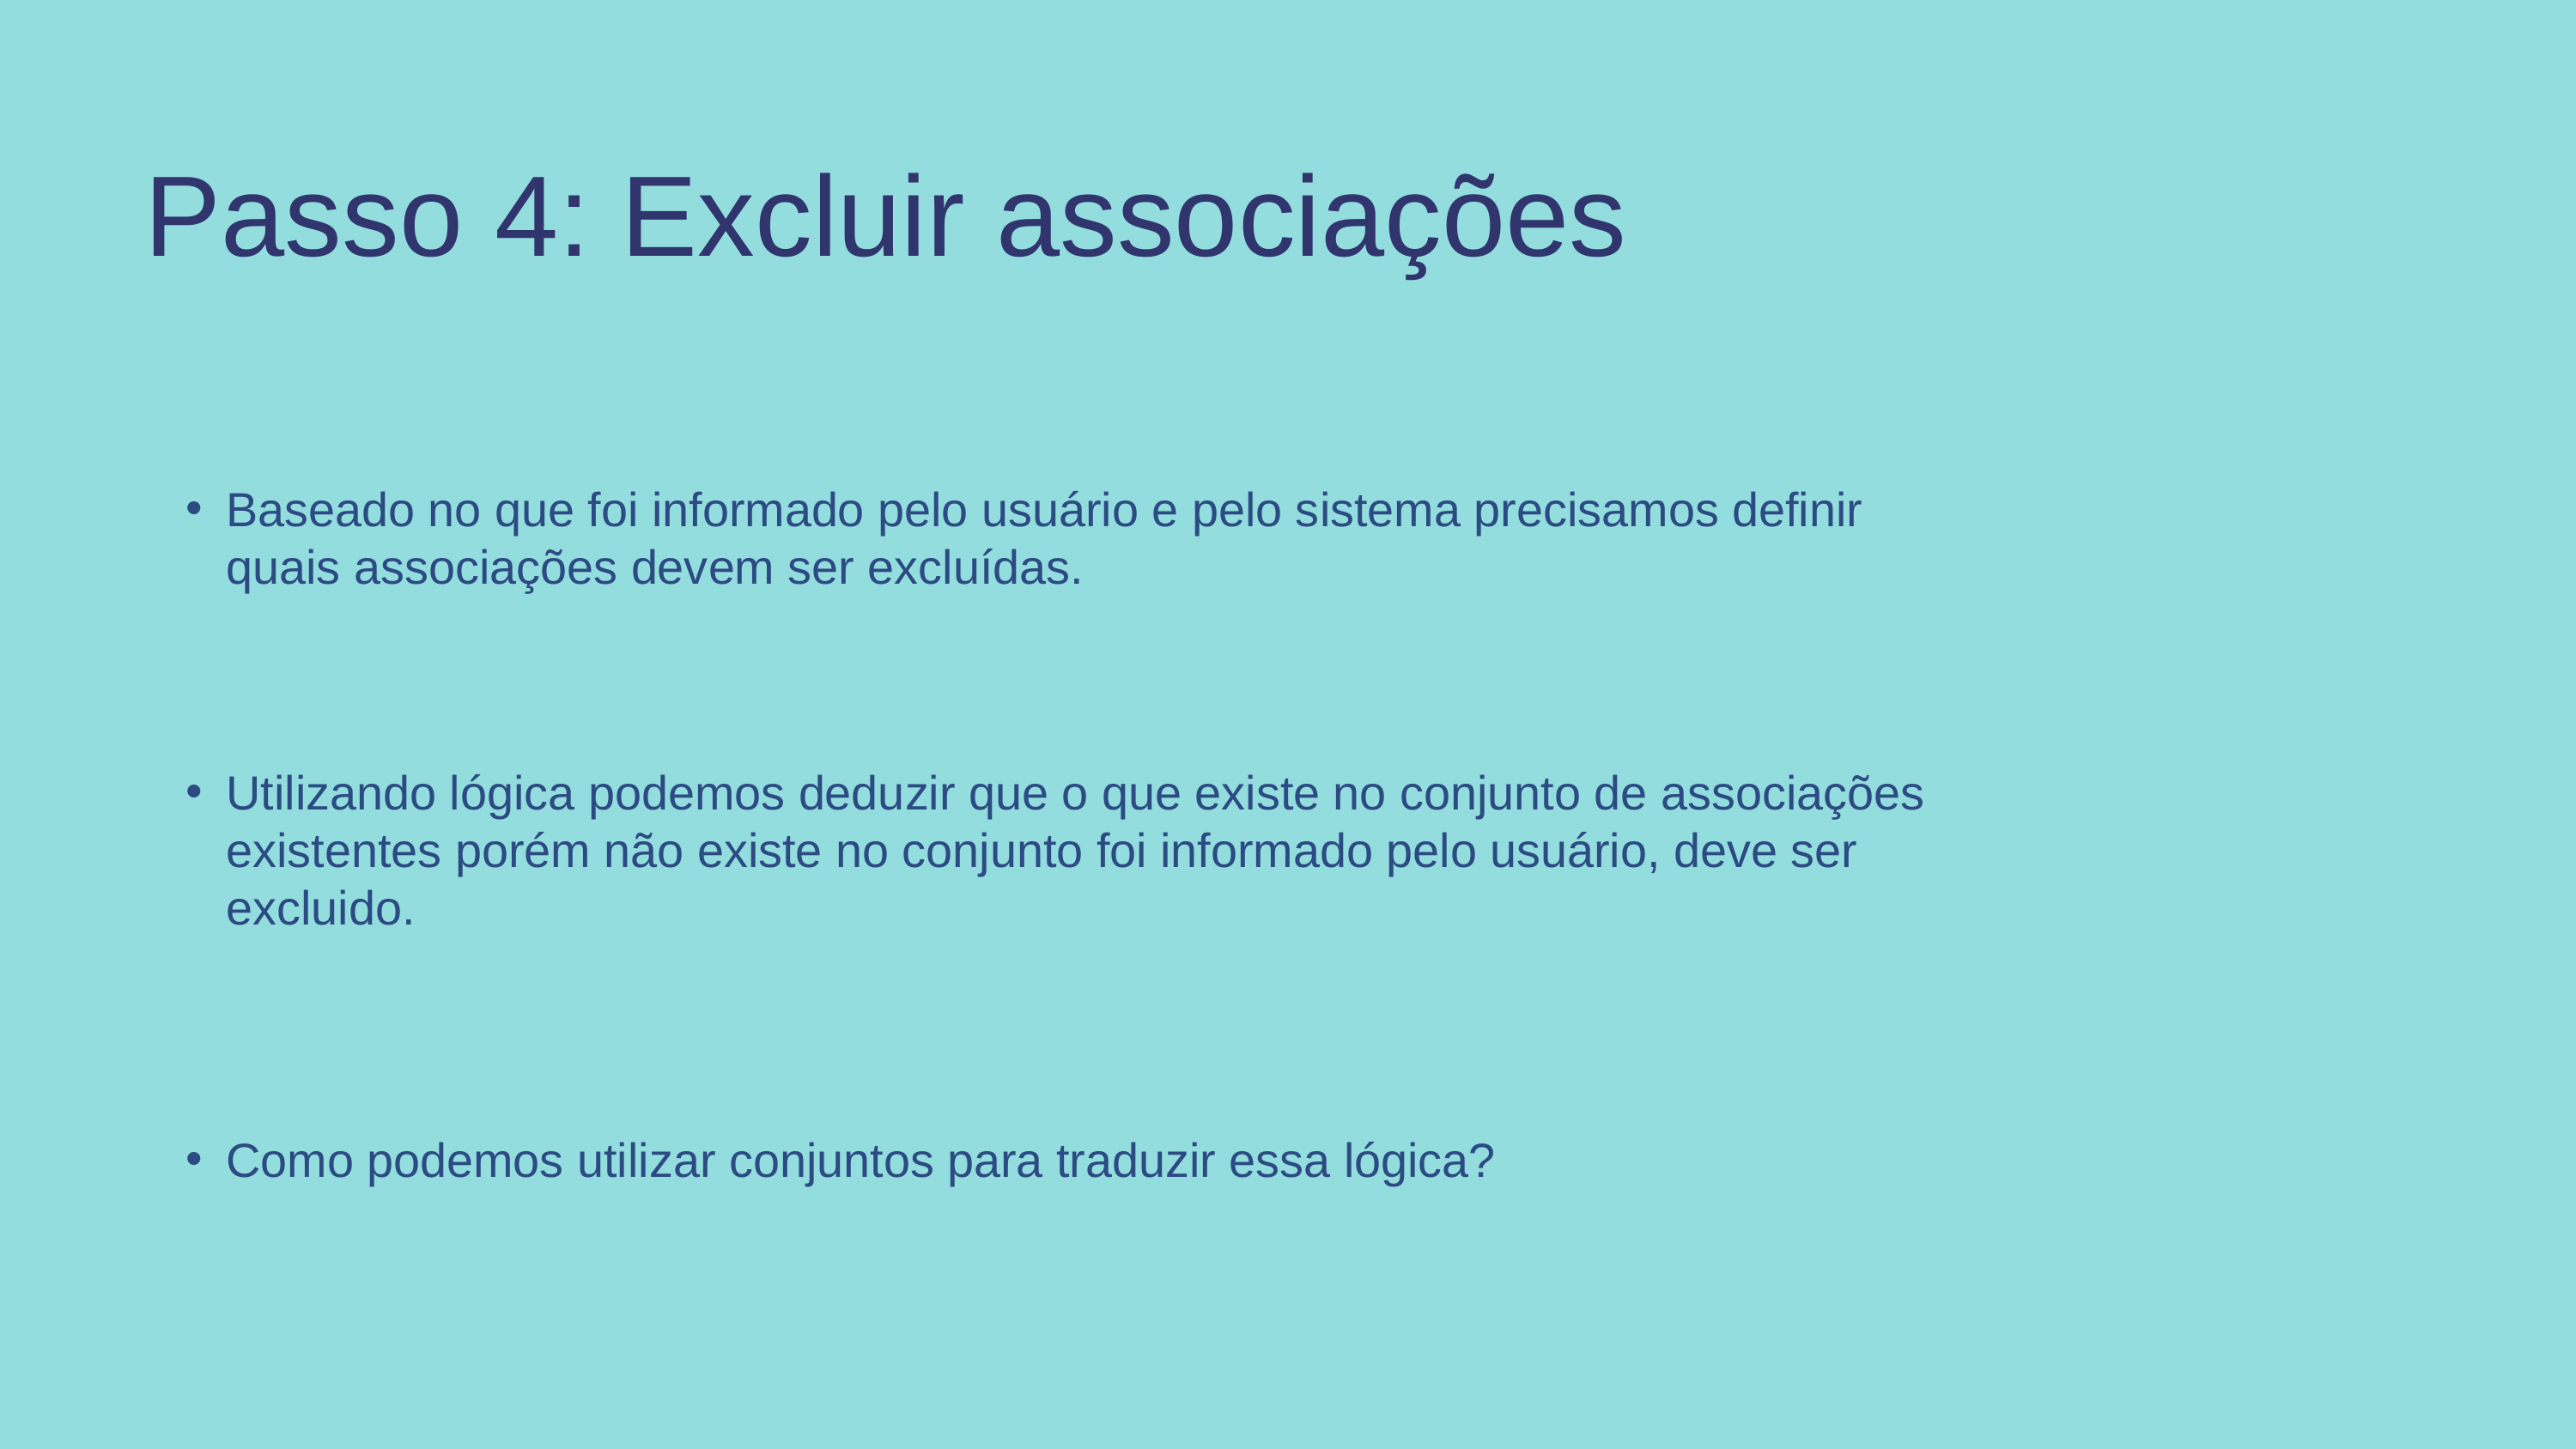

Passo 4: Excluir associações
Baseado no que foi informado pelo usuário e pelo sistema precisamos definir quais associações devem ser excluídas.
Utilizando lógica podemos deduzir que o que existe no conjunto de associações existentes porém não existe no conjunto foi informado pelo usuário, deve ser excluido.
Como podemos utilizar conjuntos para traduzir essa lógica?